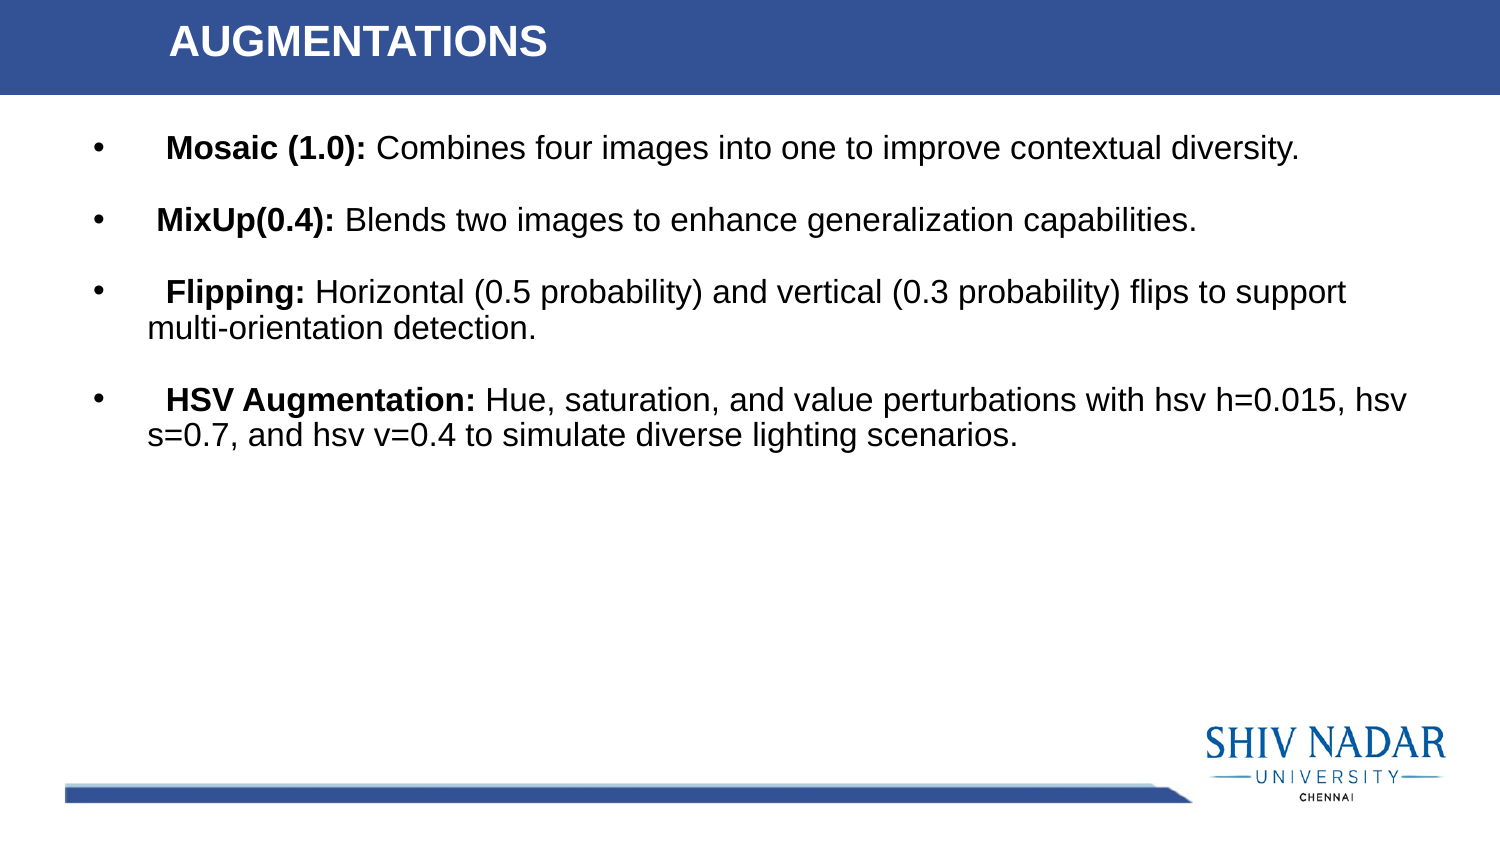

AUGMENTATIONS
  Mosaic (1.0): Combines four images into one to improve contextual diversity.
 MixUp(0.4): Blends two images to enhance generalization capabilities.
  Flipping: Horizontal (0.5 probability) and vertical (0.3 probability) flips to support  multi-orientation detection.
  HSV Augmentation: Hue, saturation, and value perturbations with hsv h=0.015, hsv s=0.7, and hsv v=0.4 to simulate diverse lighting scenarios.